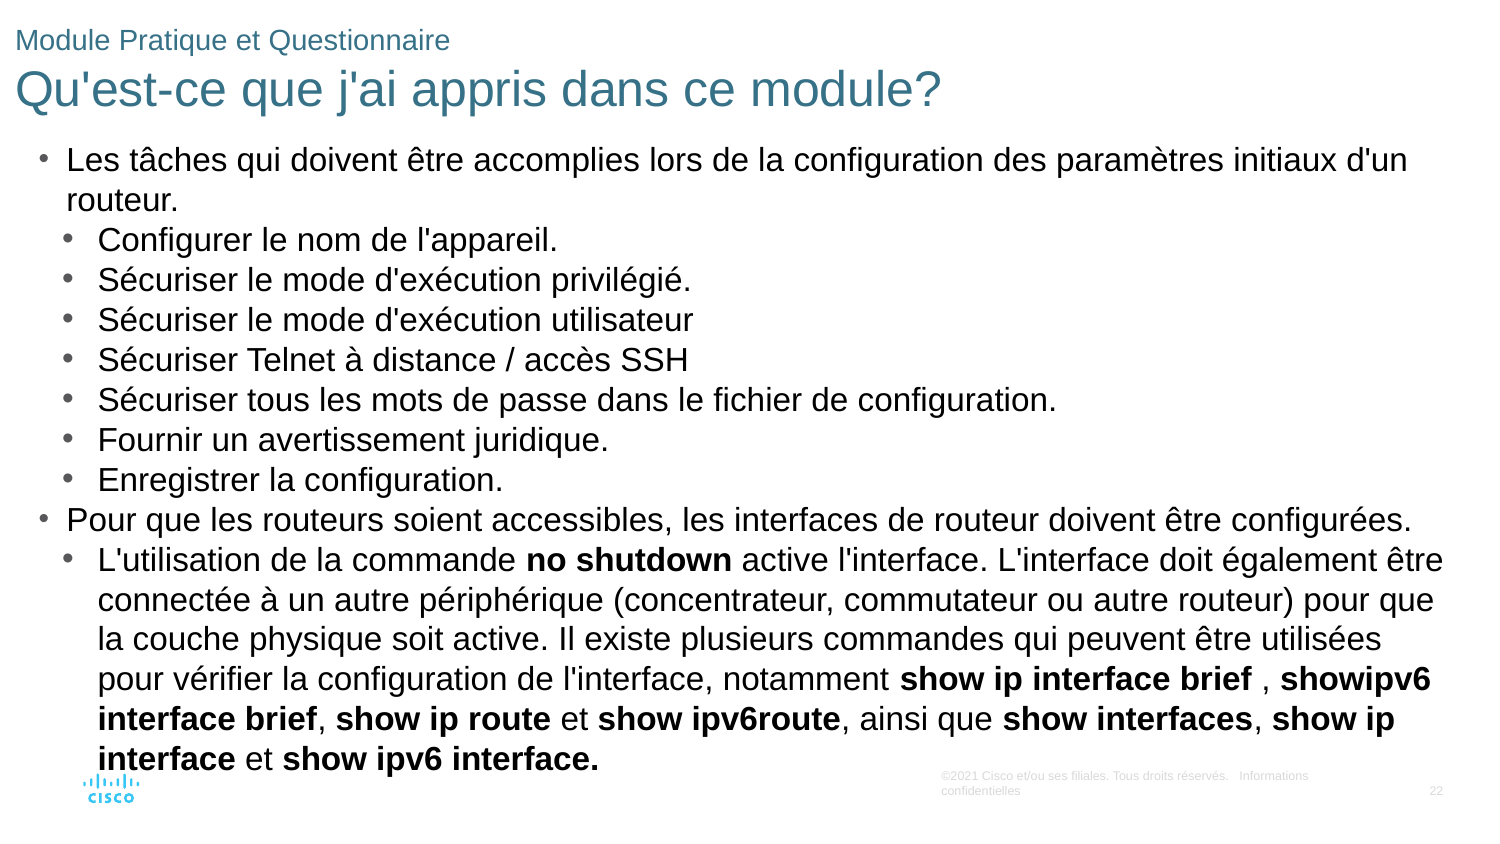

# Module Pratique et Questionnaire Qu'est-ce que j'ai appris dans ce module?
Les tâches qui doivent être accomplies lors de la configuration des paramètres initiaux d'un routeur.
Configurer le nom de l'appareil.
Sécuriser le mode d'exécution privilégié.
Sécuriser le mode d'exécution utilisateur
Sécuriser Telnet à distance / accès SSH
Sécuriser tous les mots de passe dans le fichier de configuration.
Fournir un avertissement juridique.
Enregistrer la configuration.
Pour que les routeurs soient accessibles, les interfaces de routeur doivent être configurées.
L'utilisation de la commande no shutdown active l'interface. L'interface doit également être connectée à un autre périphérique (concentrateur, commutateur ou autre routeur) pour que la couche physique soit active. Il existe plusieurs commandes qui peuvent être utilisées pour vérifier la configuration de l'interface, notamment show ip interface brief , showipv6 interface brief, show ip route et show ipv6route, ainsi que show interfaces, show ip interface et show ipv6 interface.